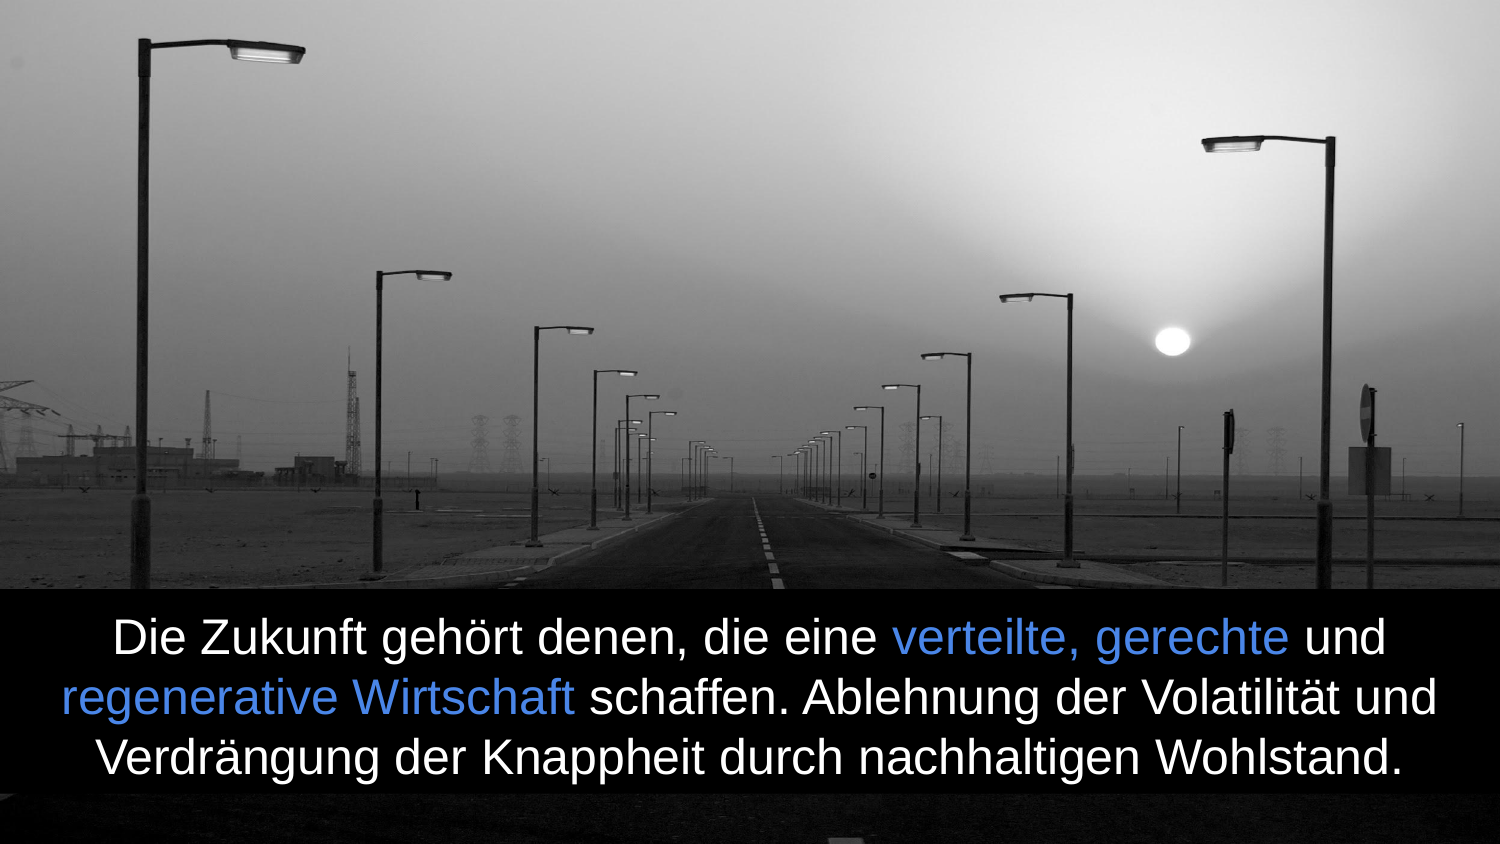

Die Zukunft gehört denen, die eine verteilte, gerechte und regenerative Wirtschaft schaffen. Ablehnung der Volatilität und Verdrängung der Knappheit durch nachhaltigen Wohlstand.